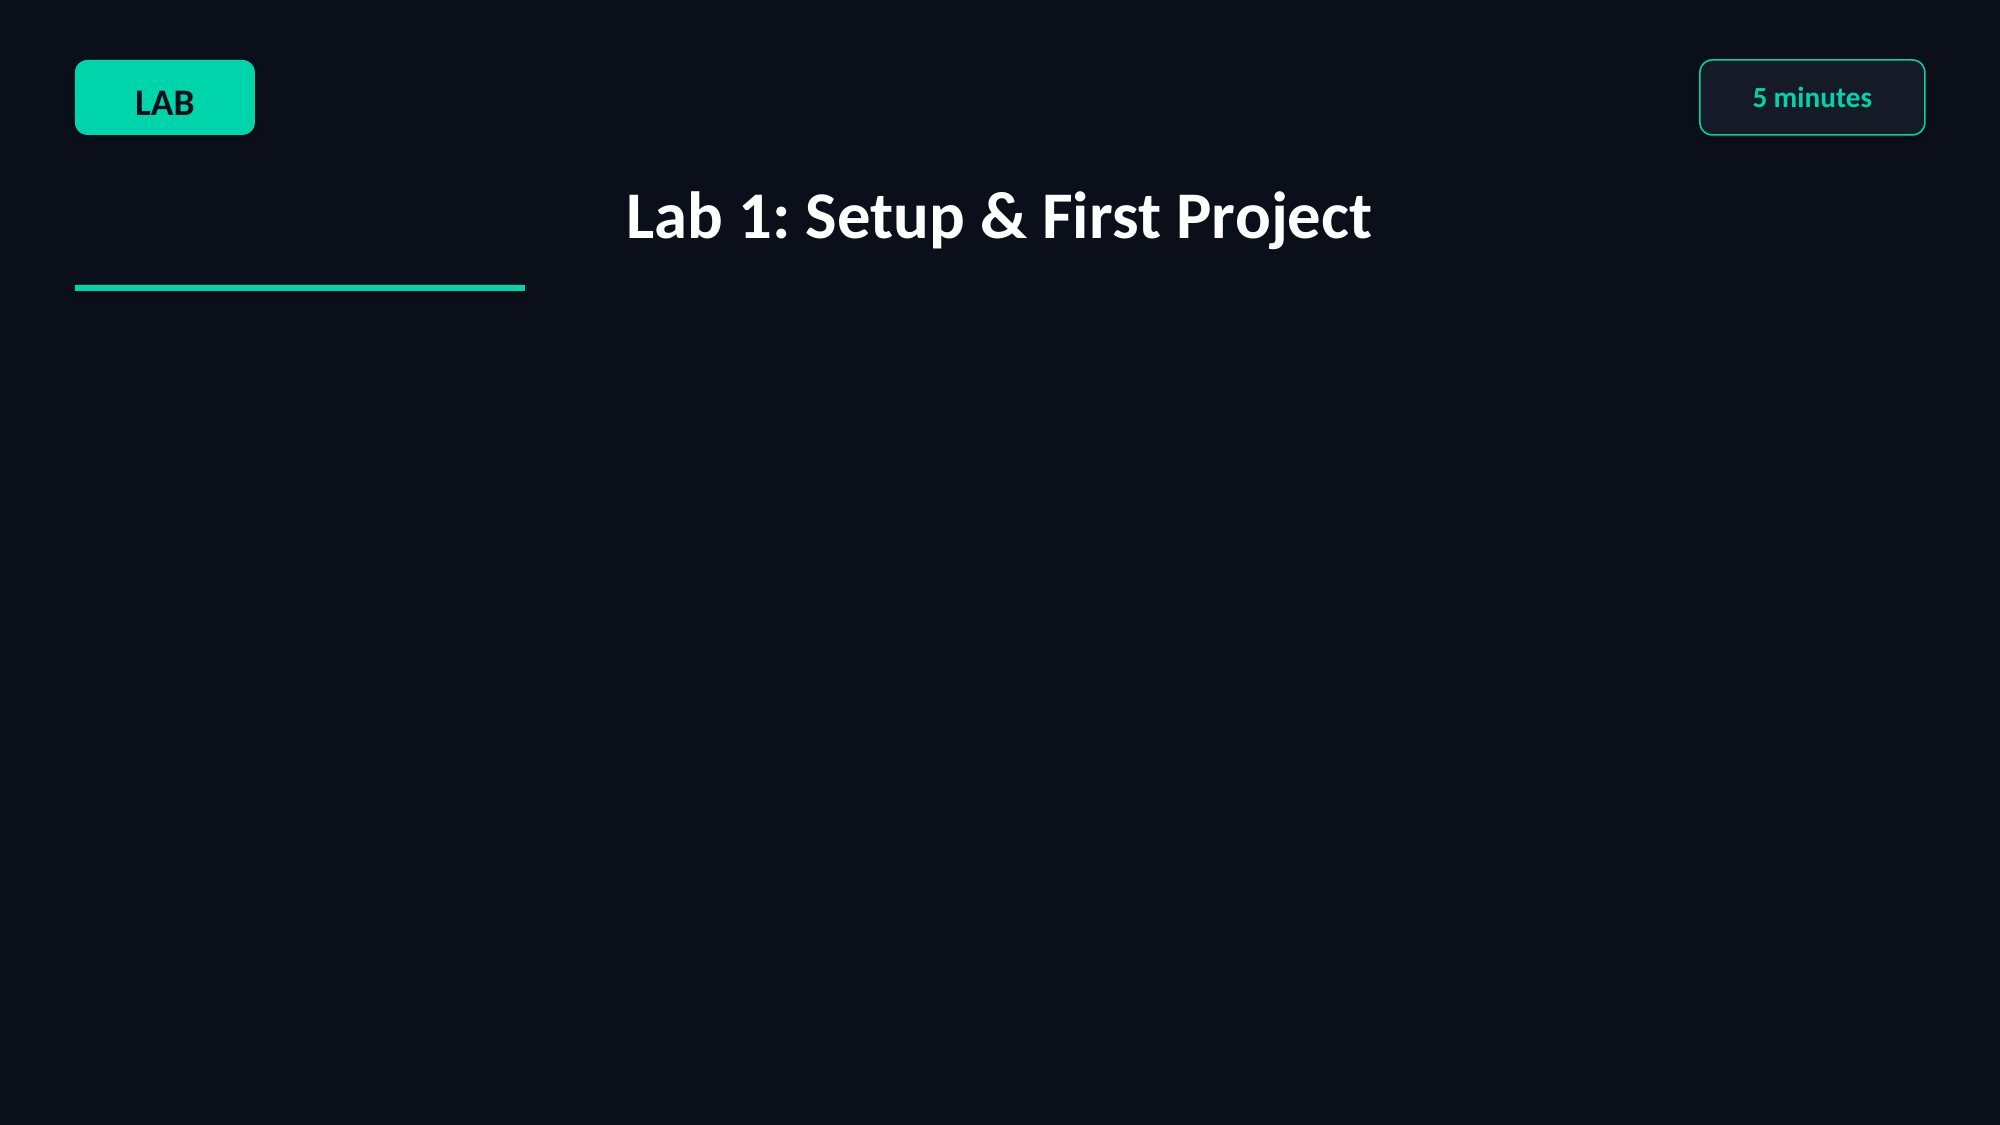

LAB
5 minutes
Lab 1: Setup & First Project